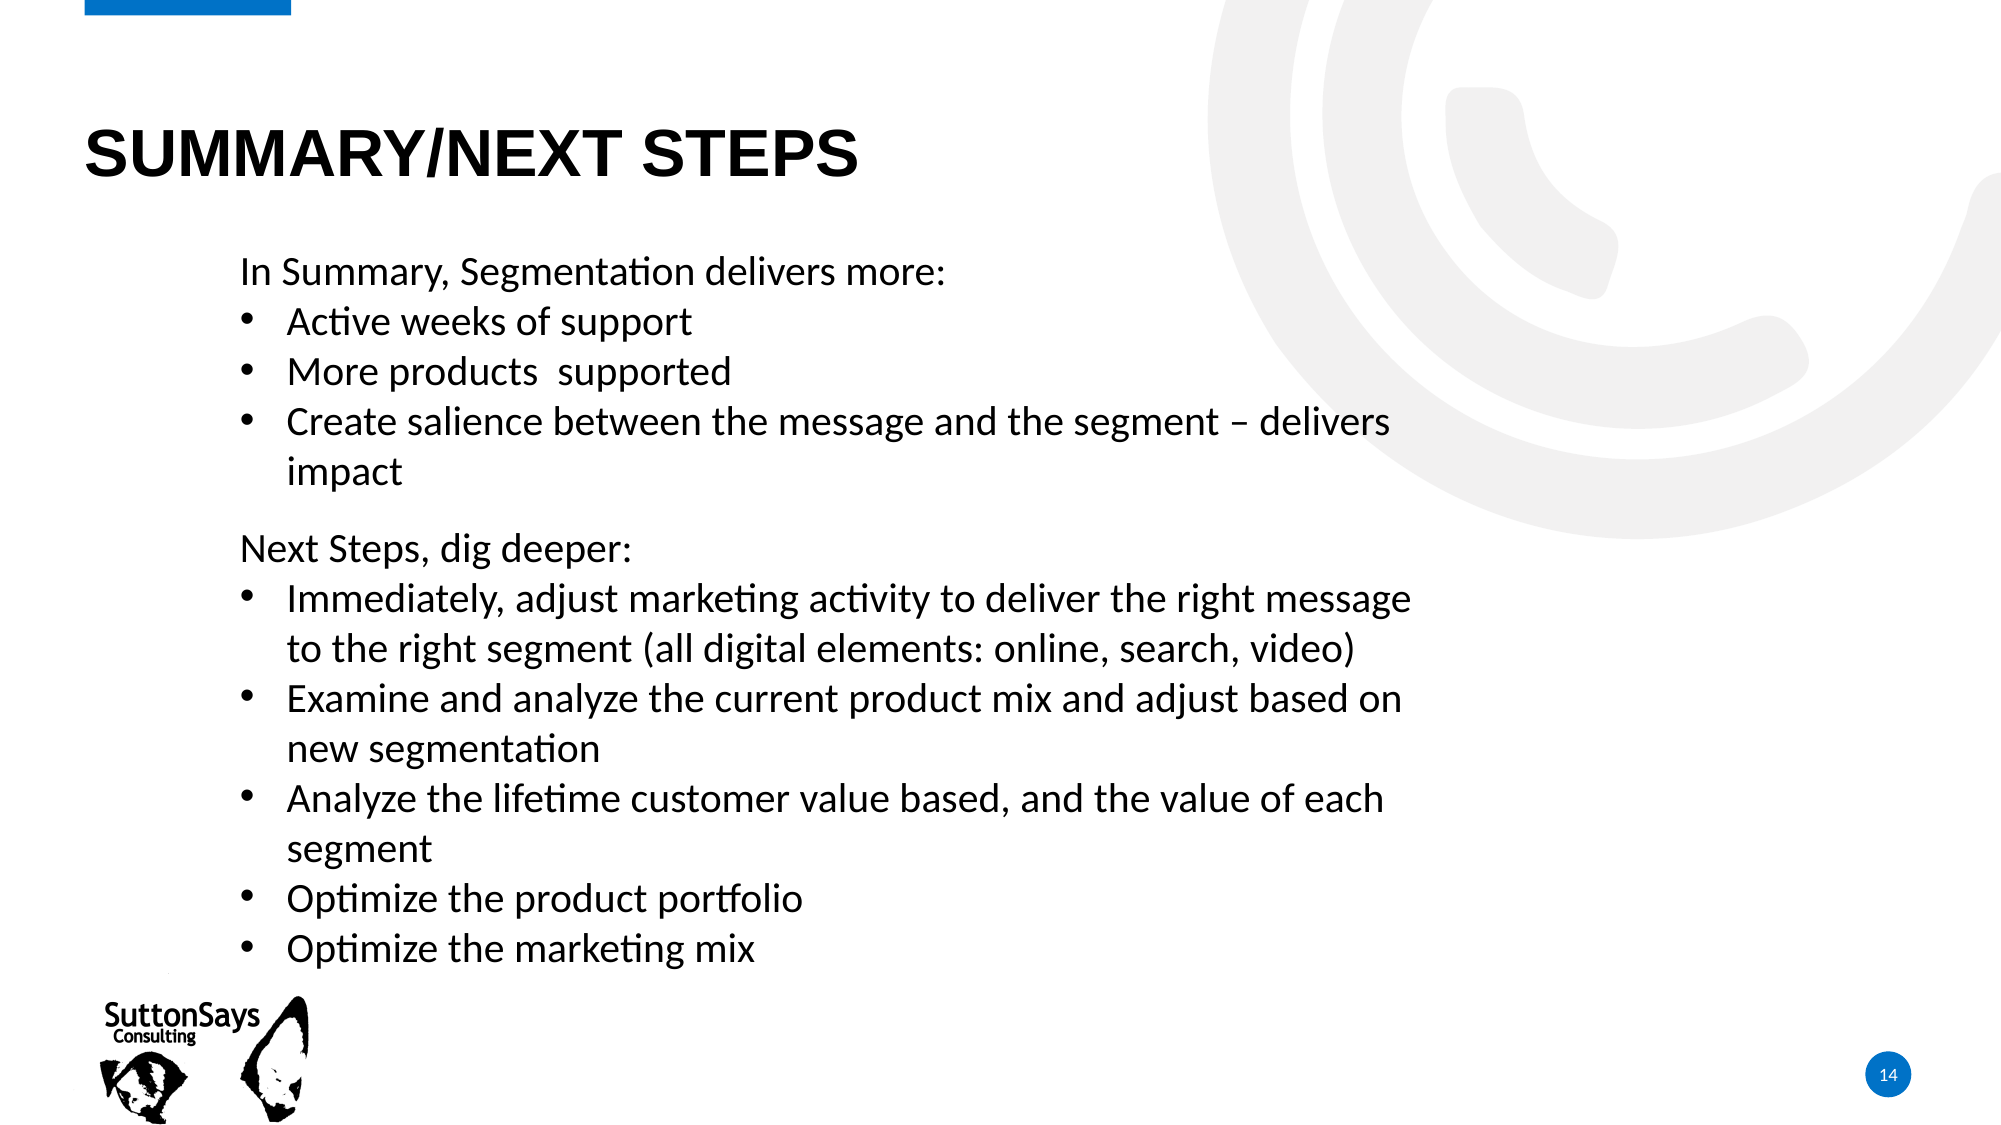

# Summary/Next Steps
In Summary, Segmentation delivers more:
Active weeks of support
More products  supported
Create salience between the message and the segment – delivers impact

Next Steps, dig deeper:
Immediately, adjust marketing activity to deliver the right message to the right segment (all digital elements: online, search, video)
Examine and analyze the current product mix and adjust based on new segmentation
Analyze the lifetime customer value based, and the value of each segment
Optimize the product portfolio
Optimize the marketing mix

14